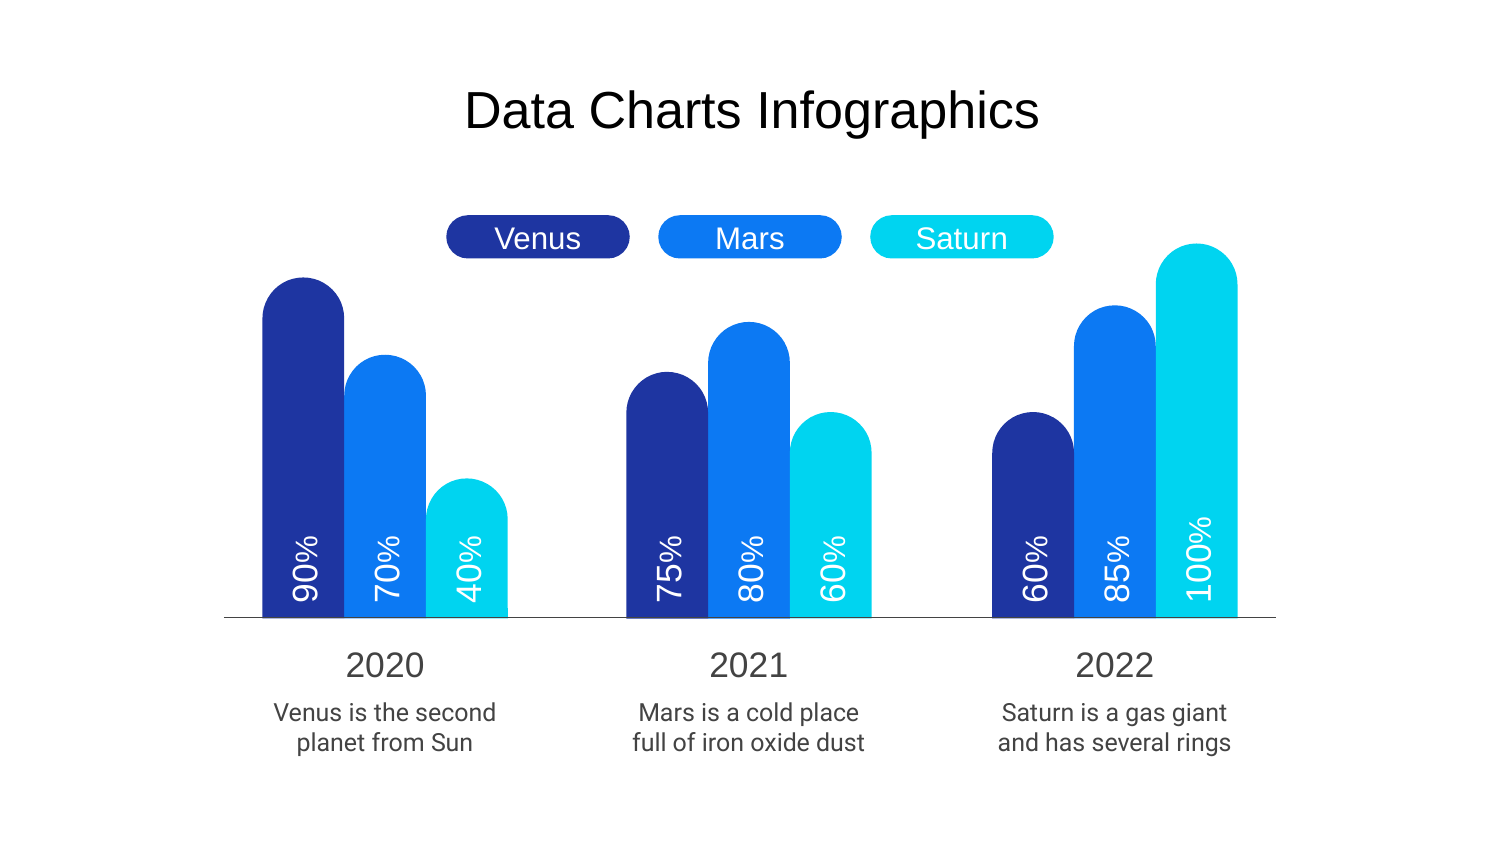

# Data Charts Infographics
Venus
Mars
Saturn

60%
85%
100%
2022
Saturn is a gas giant and has several rings

90%
70%
40%
2020
Venus is the second planet from Sun

75%
80%
60%
2021
Mars is a cold place full of iron oxide dust